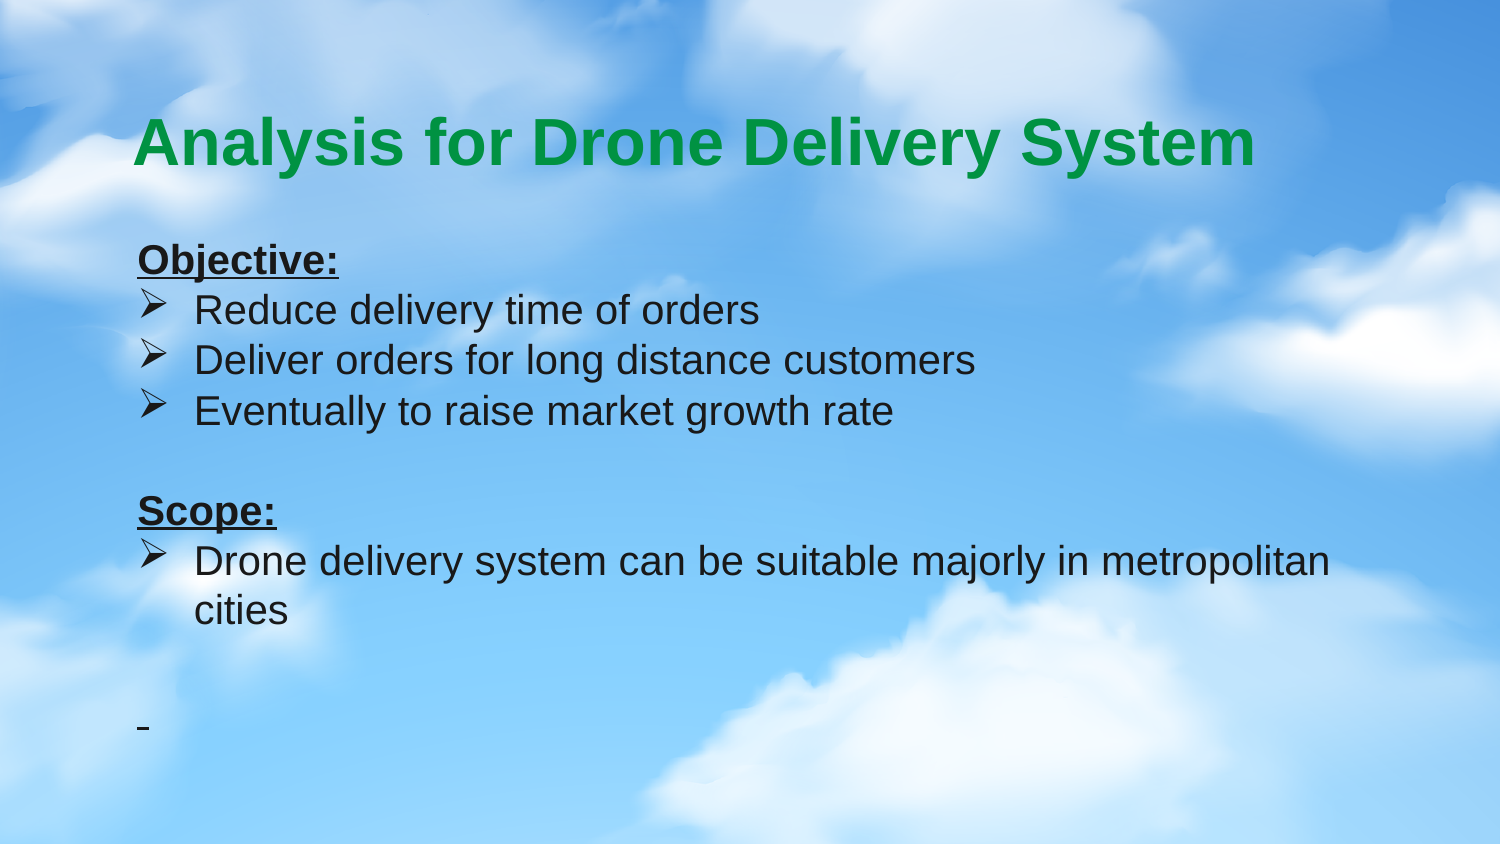

# Analysis for Drone Delivery System
Objective:
Reduce delivery time of orders
Deliver orders for long distance customers
Eventually to raise market growth rate

Scope:
Drone delivery system can be suitable majorly in metropolitan cities